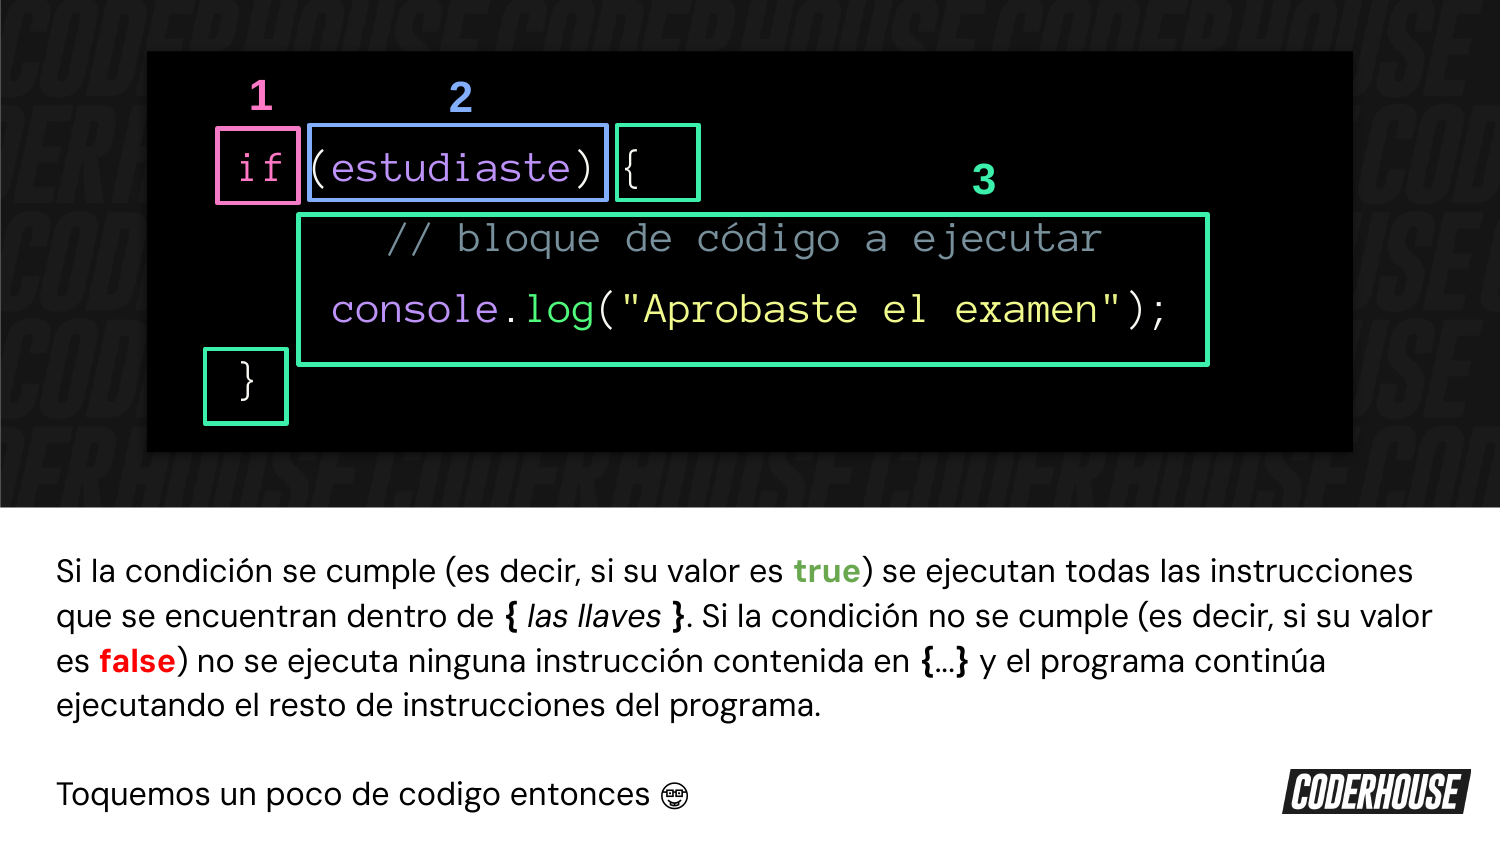

if (estudiaste) {
	// bloque de código a ejecutar
    console.log("Aprobaste el examen");
}

1
2

3

Si la condición se cumple (es decir, si su valor es true) se ejecutan todas las instrucciones que se encuentran dentro de { las llaves }. Si la condición no se cumple (es decir, si su valor es false) no se ejecuta ninguna instrucción contenida en {...} y el programa continúa ejecutando el resto de instrucciones del programa.

Toquemos un poco de codigo entonces 🤓